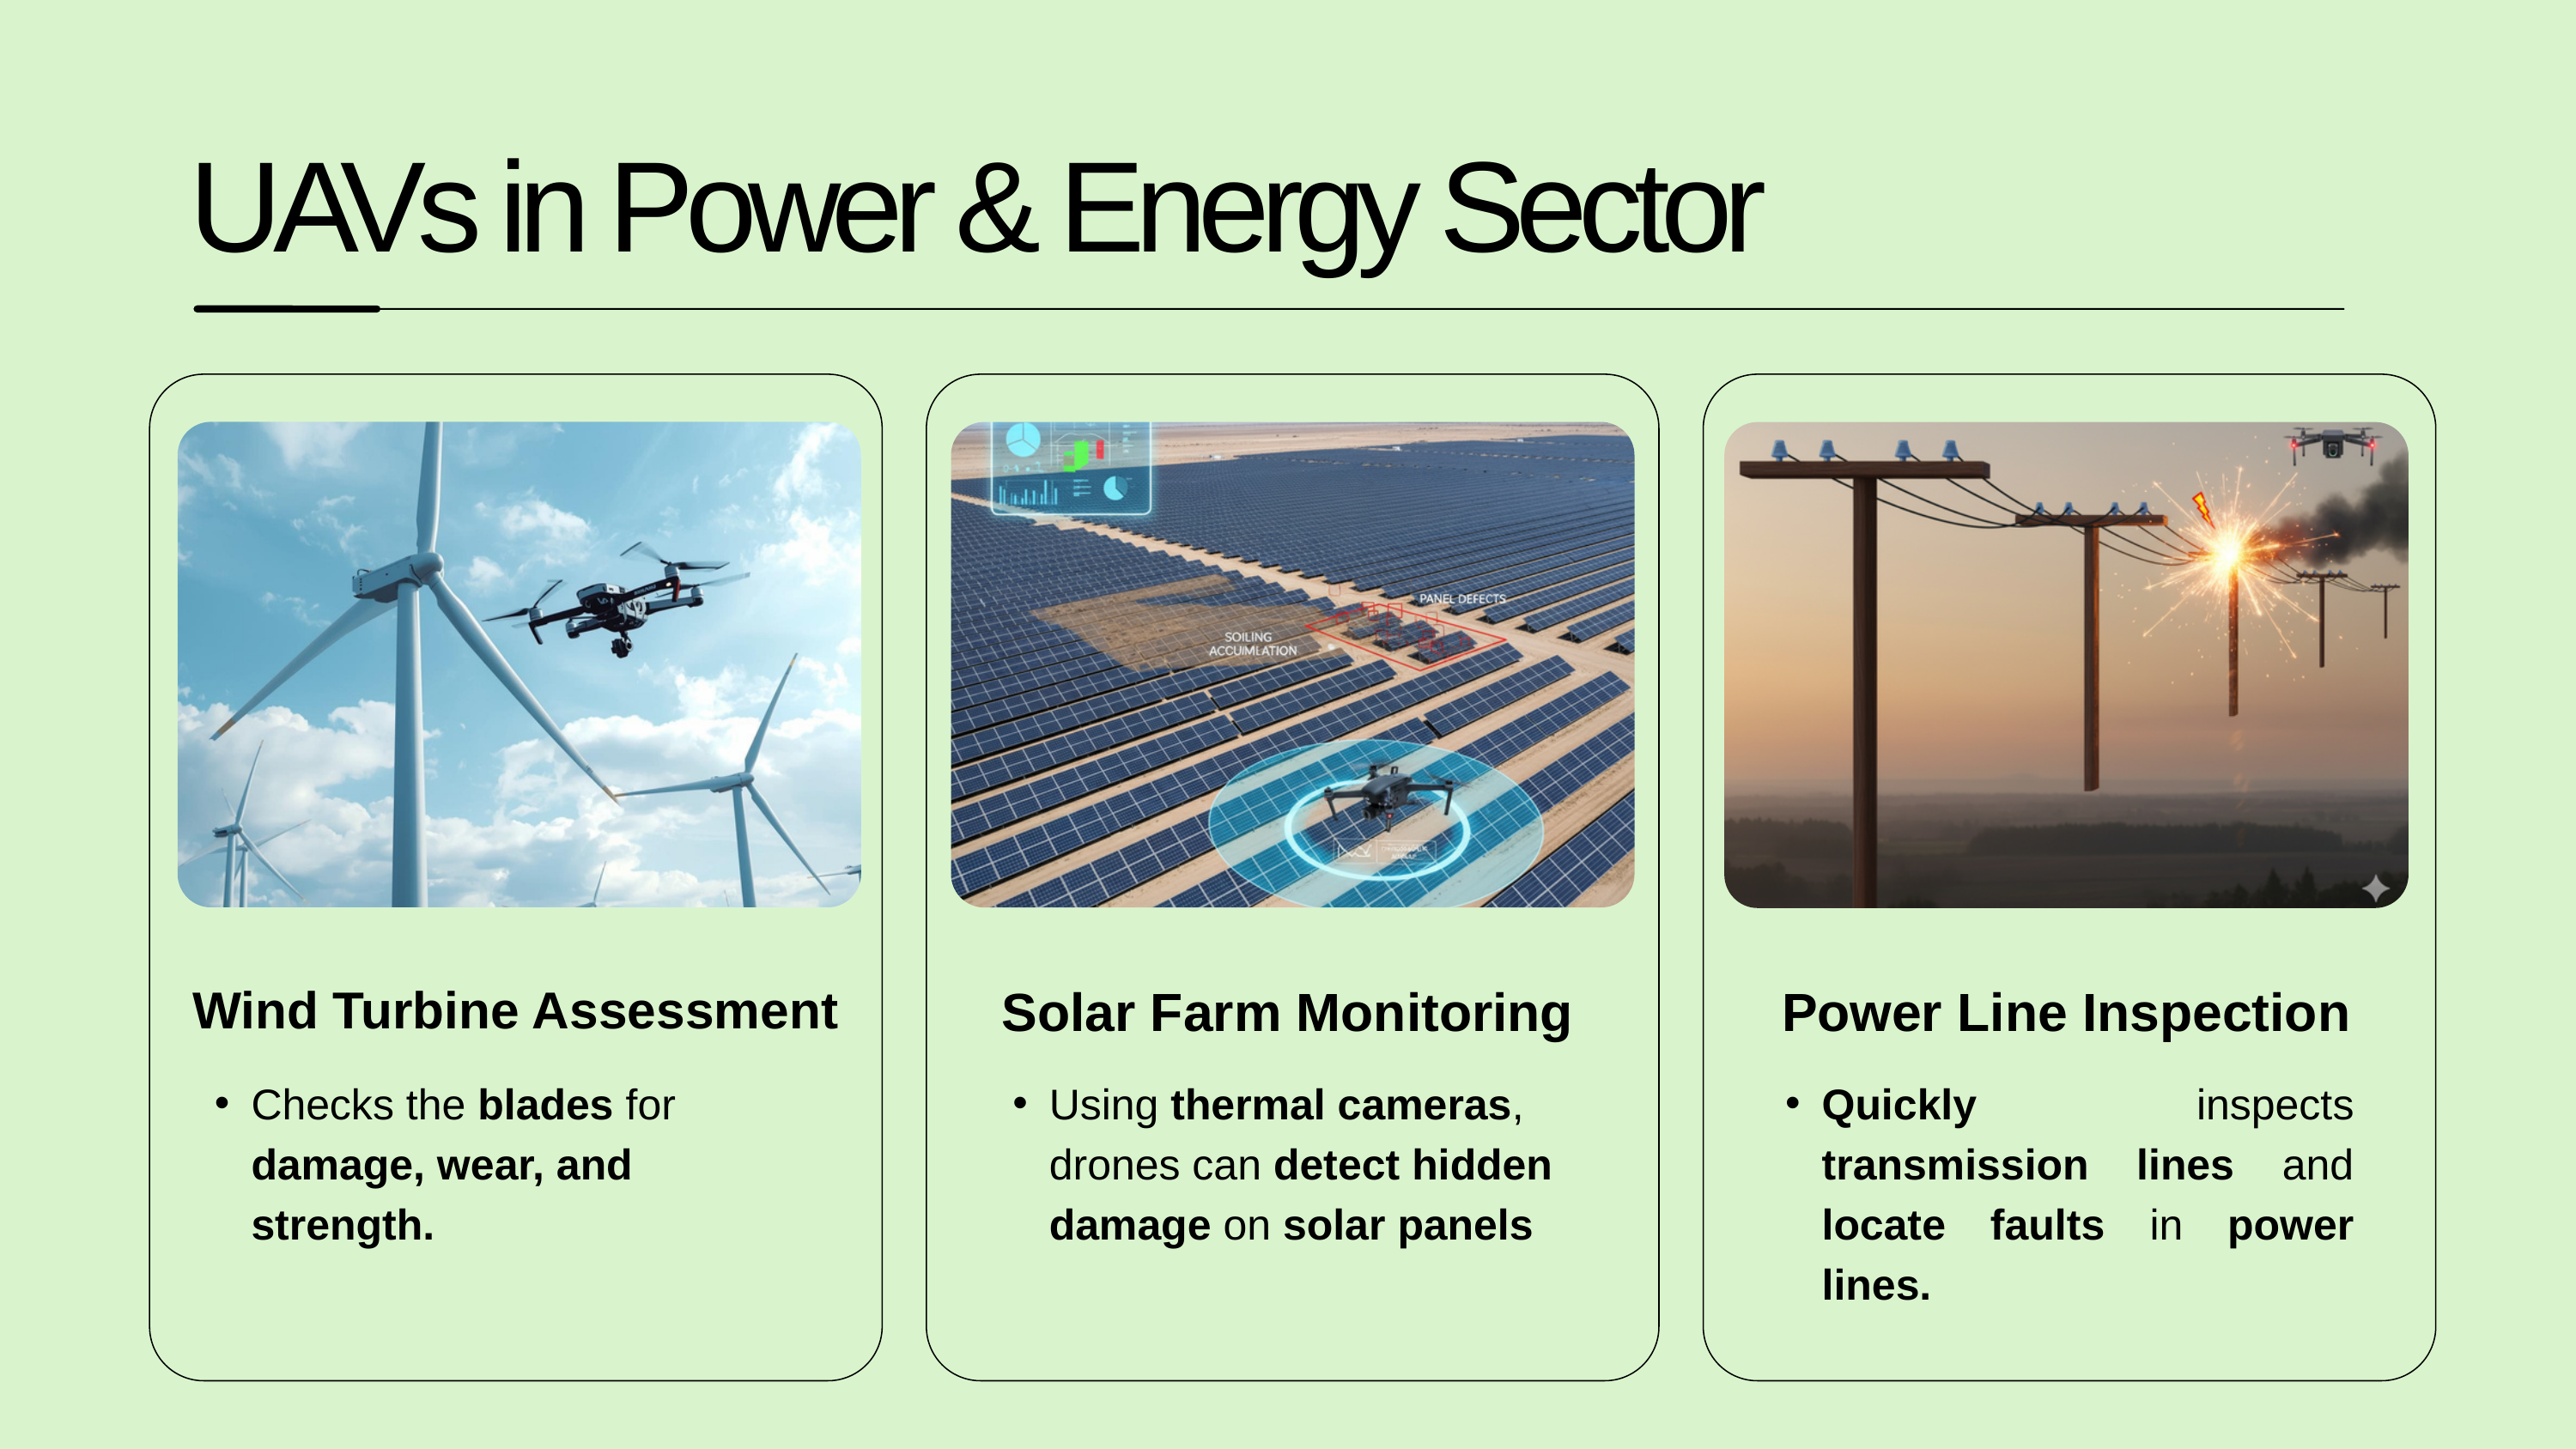

UAVs in Power & Energy Sector

Wind Turbine Assessment
Checks the blades for damage, wear, and strength.

Solar Farm Monitoring
Using thermal cameras, drones can detect hidden damage on solar panels

Power Line Inspection
Quickly inspects transmission lines and locate faults in power lines.